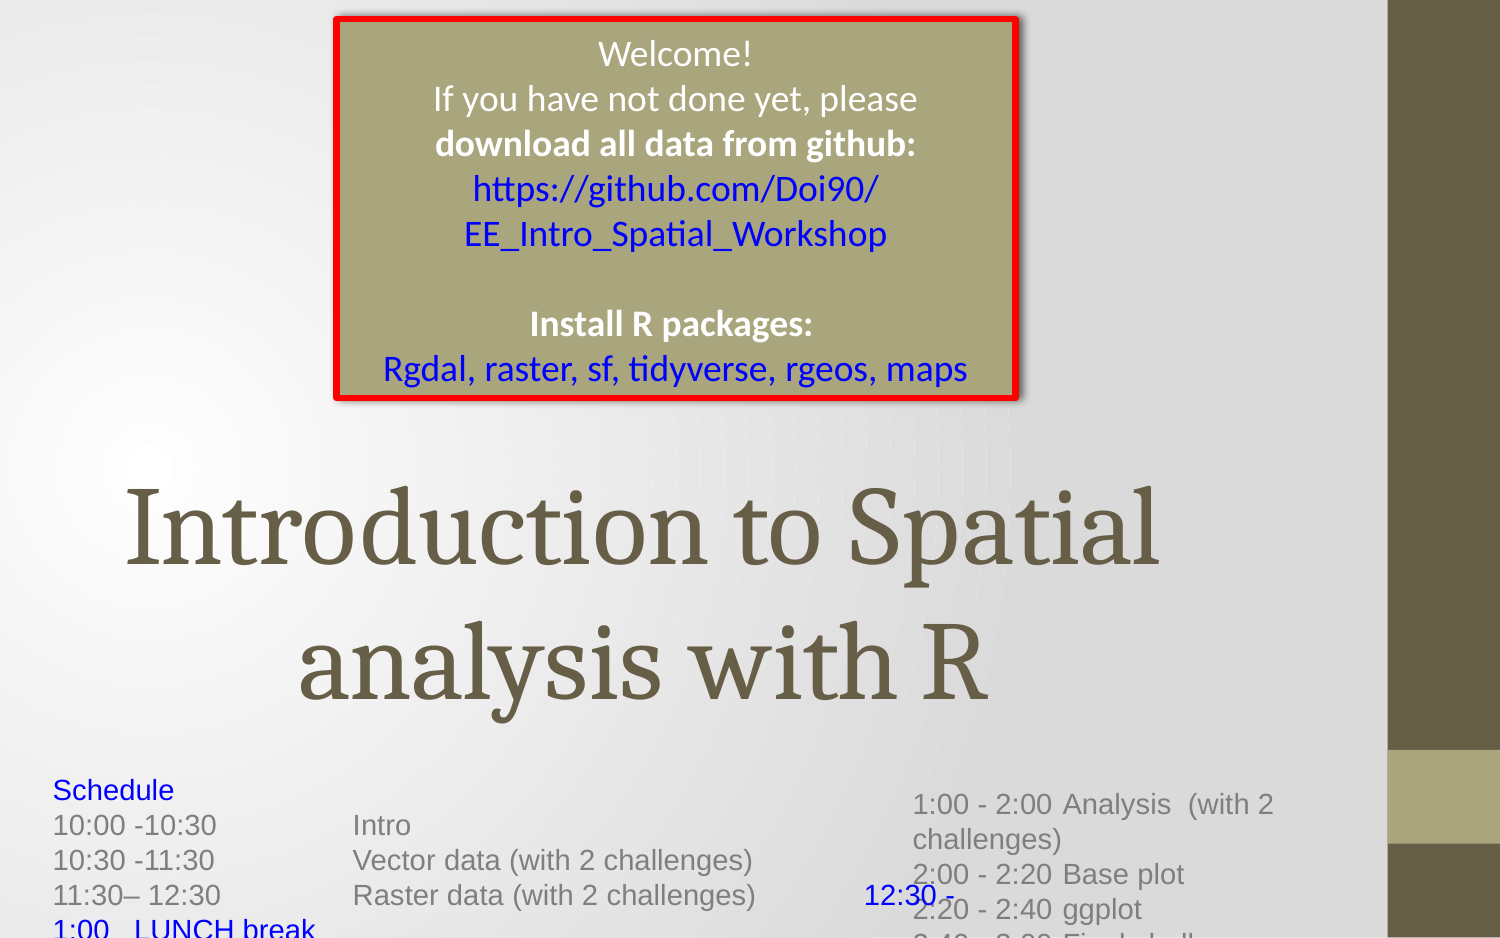

Welcome!
If you have not done yet, please download all data from github:
https://github.com/Doi90/EE_Intro_Spatial_Workshop

Install R packages:
Rgdal, raster, sf, tidyverse, rgeos, maps
# Introduction to Spatial analysis with R
Schedule
10:00 -10:30	Intro
10:30 -11:30 	Vector data (with 2 challenges)
11:30– 12:30 	Raster data (with 2 challenges)             12:30 -1:00   LUNCH break

1:00 - 2:00 	Analysis  (with 2 challenges)
2:00 - 2:20 	Base plot
2:20 - 2:40 	ggplot
2:40 - 3:00 	Final challenge